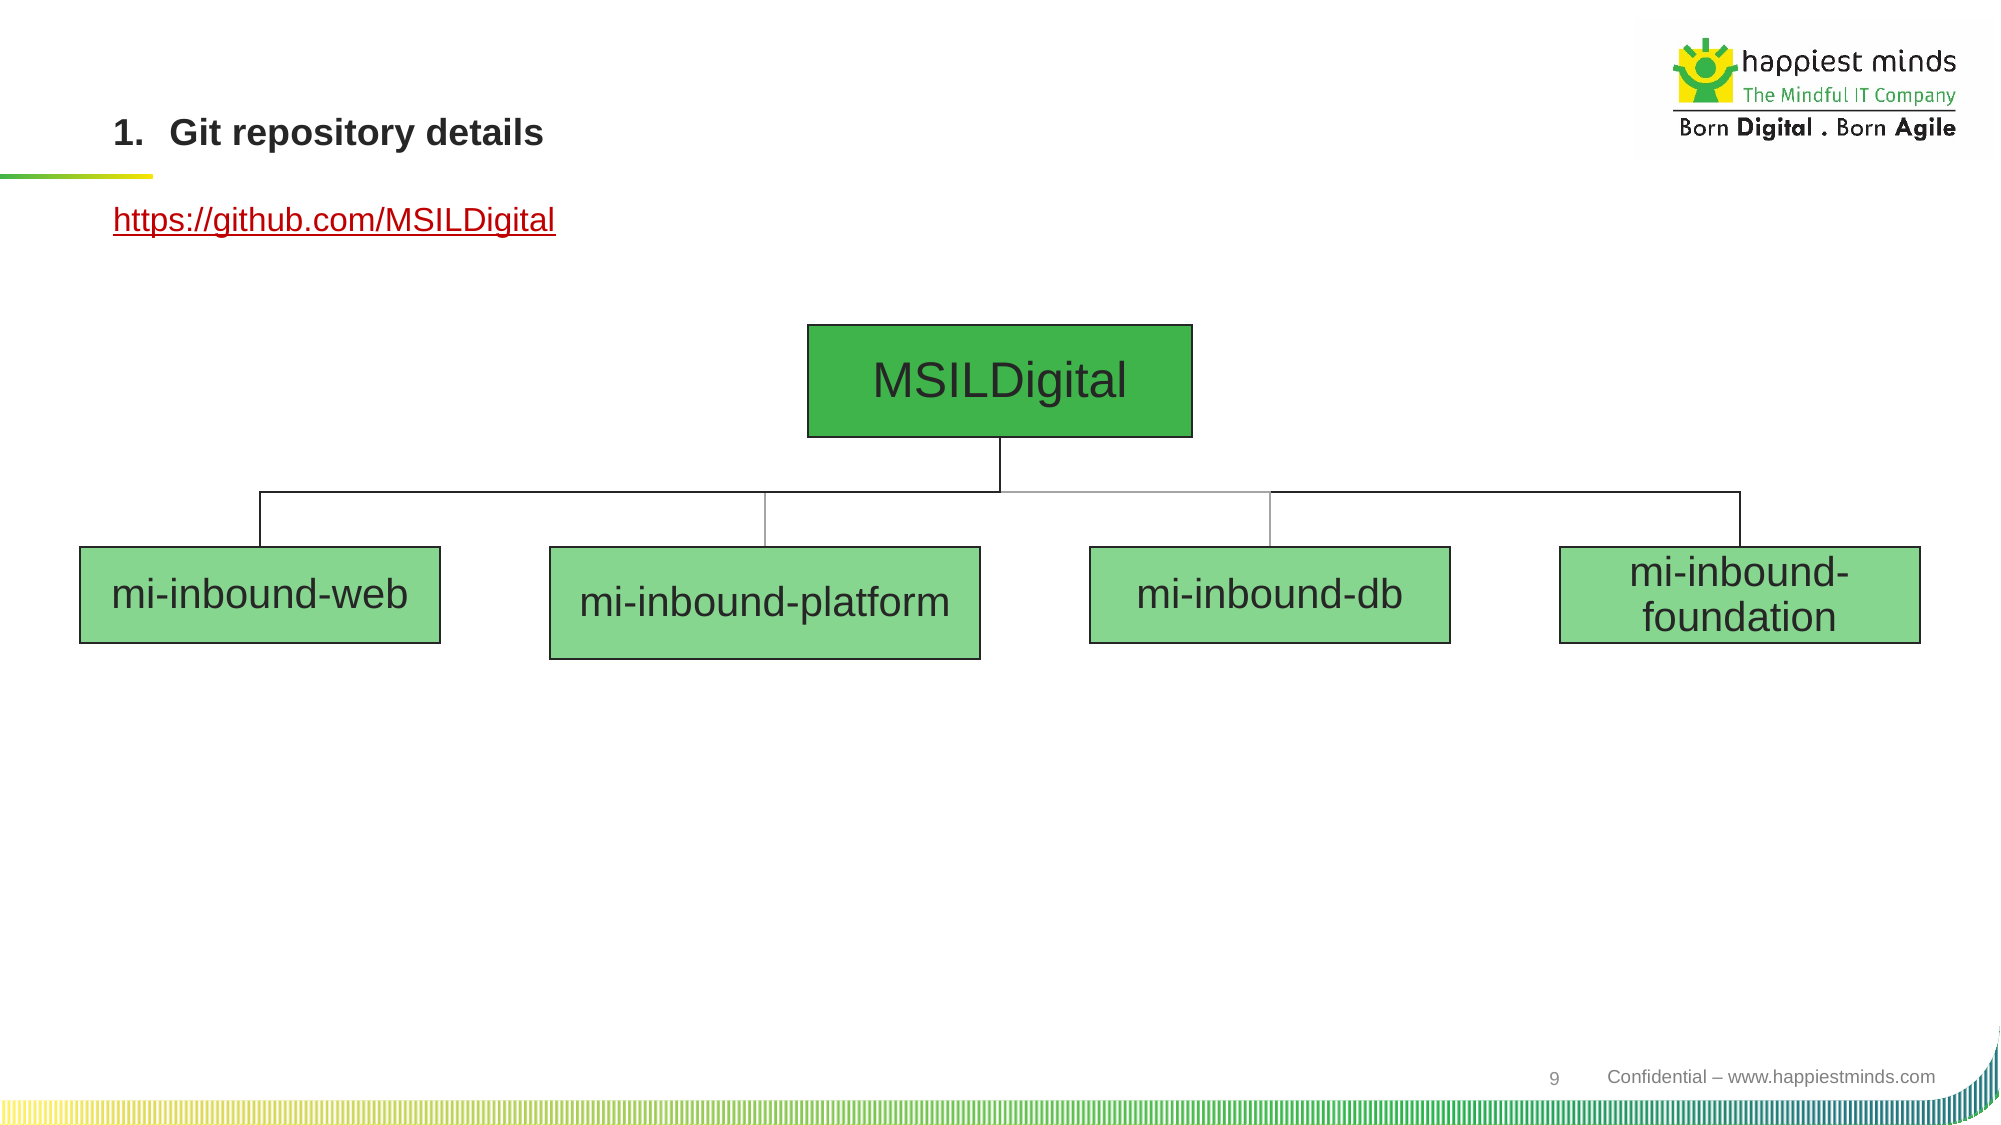

Git repository details

https://github.com/MSILDigital
MSILDigital
mi-inbound-web
mi-inbound-platform
mi-inbound-db
mi-inbound-foundation
9